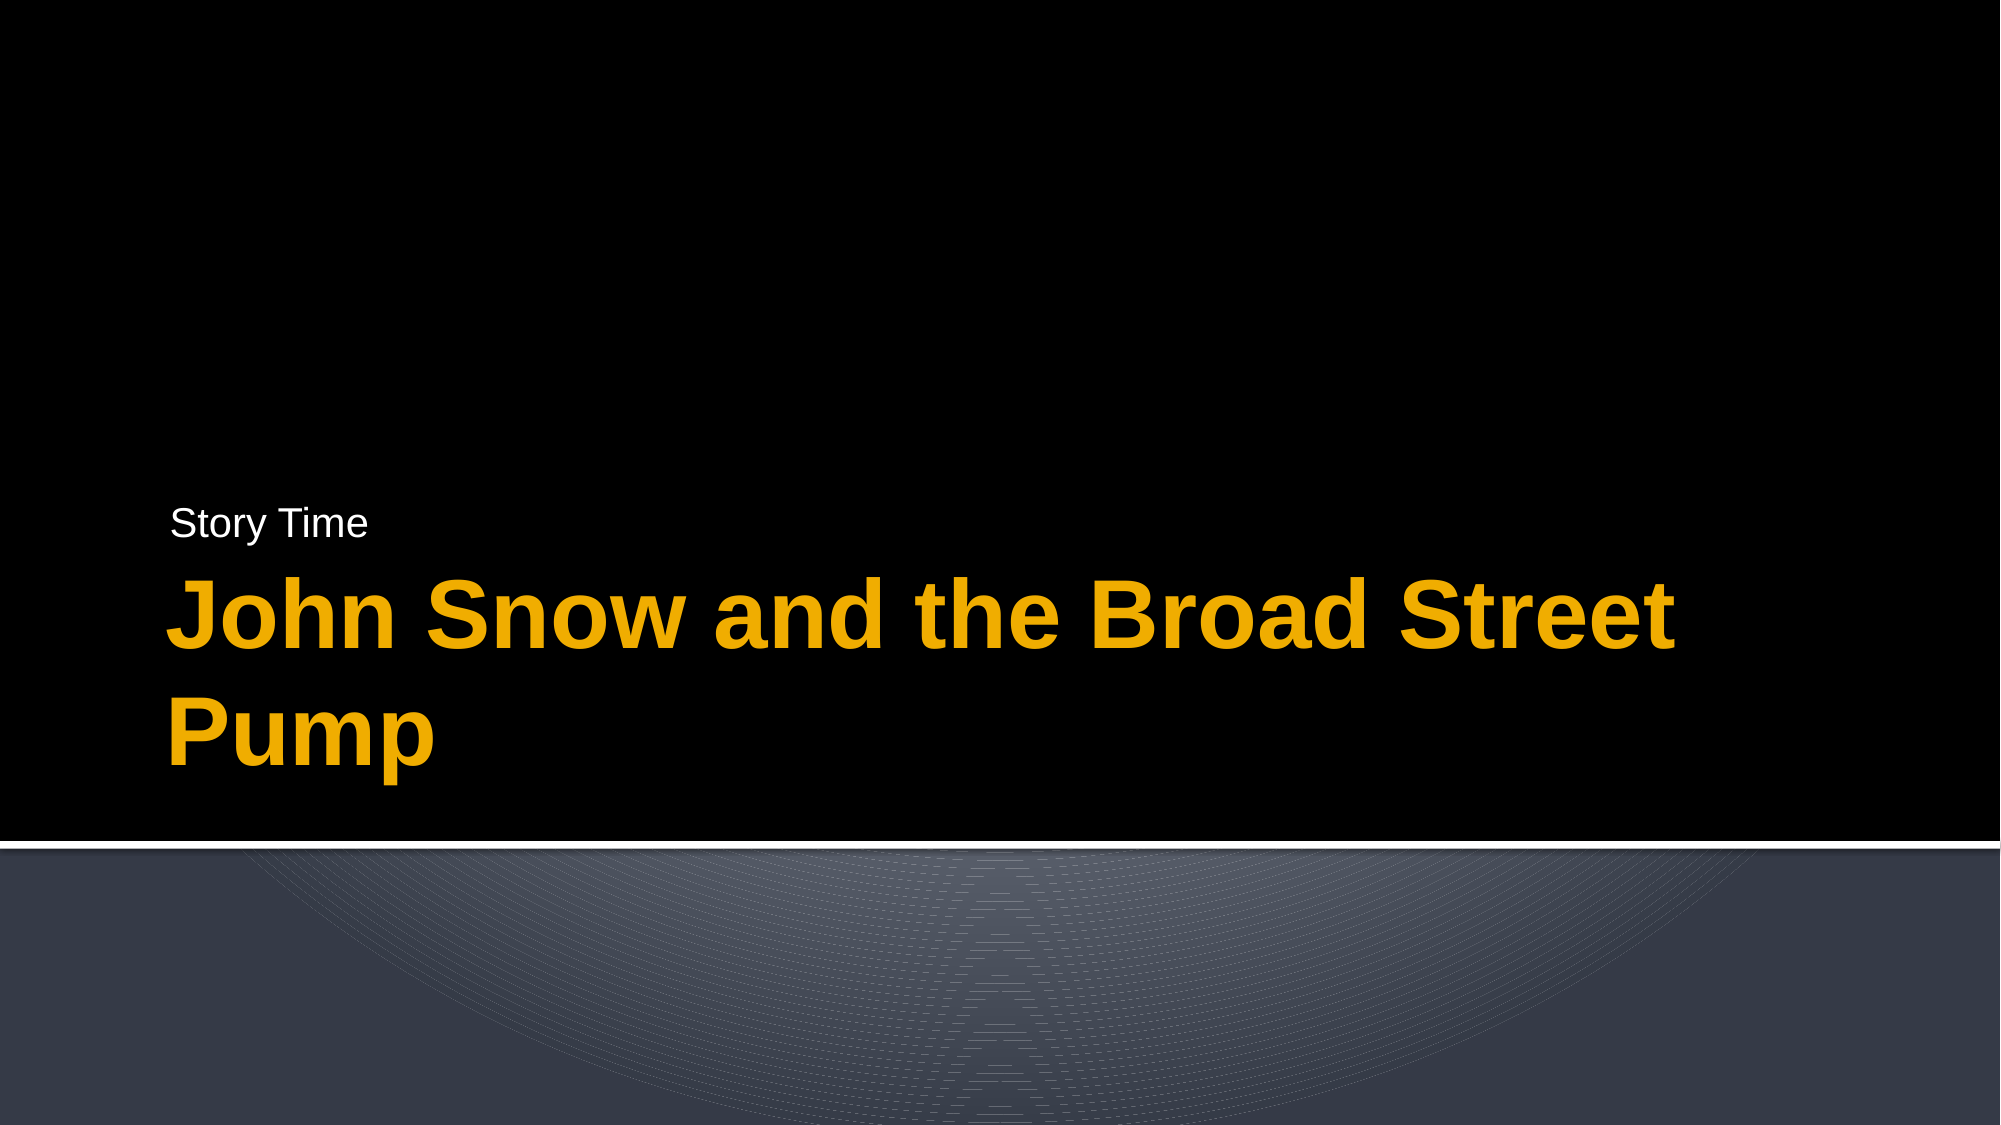

Story Time
# John Snow and the Broad Street Pump